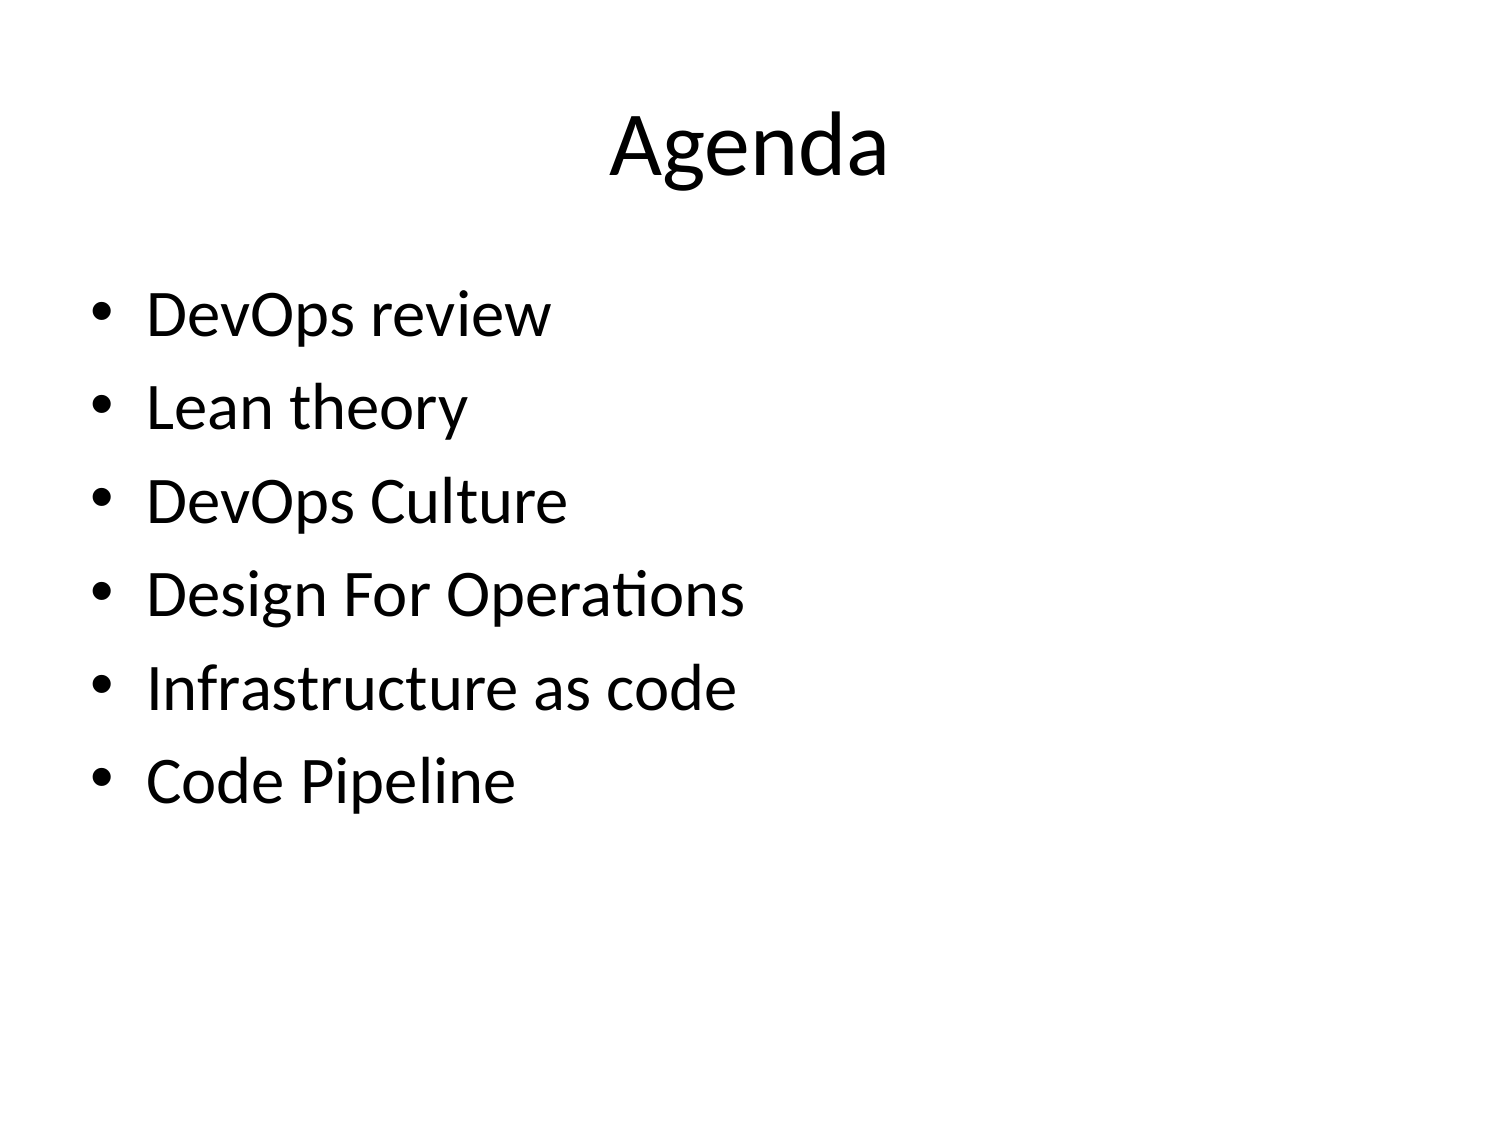

# Agenda
DevOps review
Lean theory
DevOps Culture
Design For Operations
Infrastructure as code
Code Pipeline